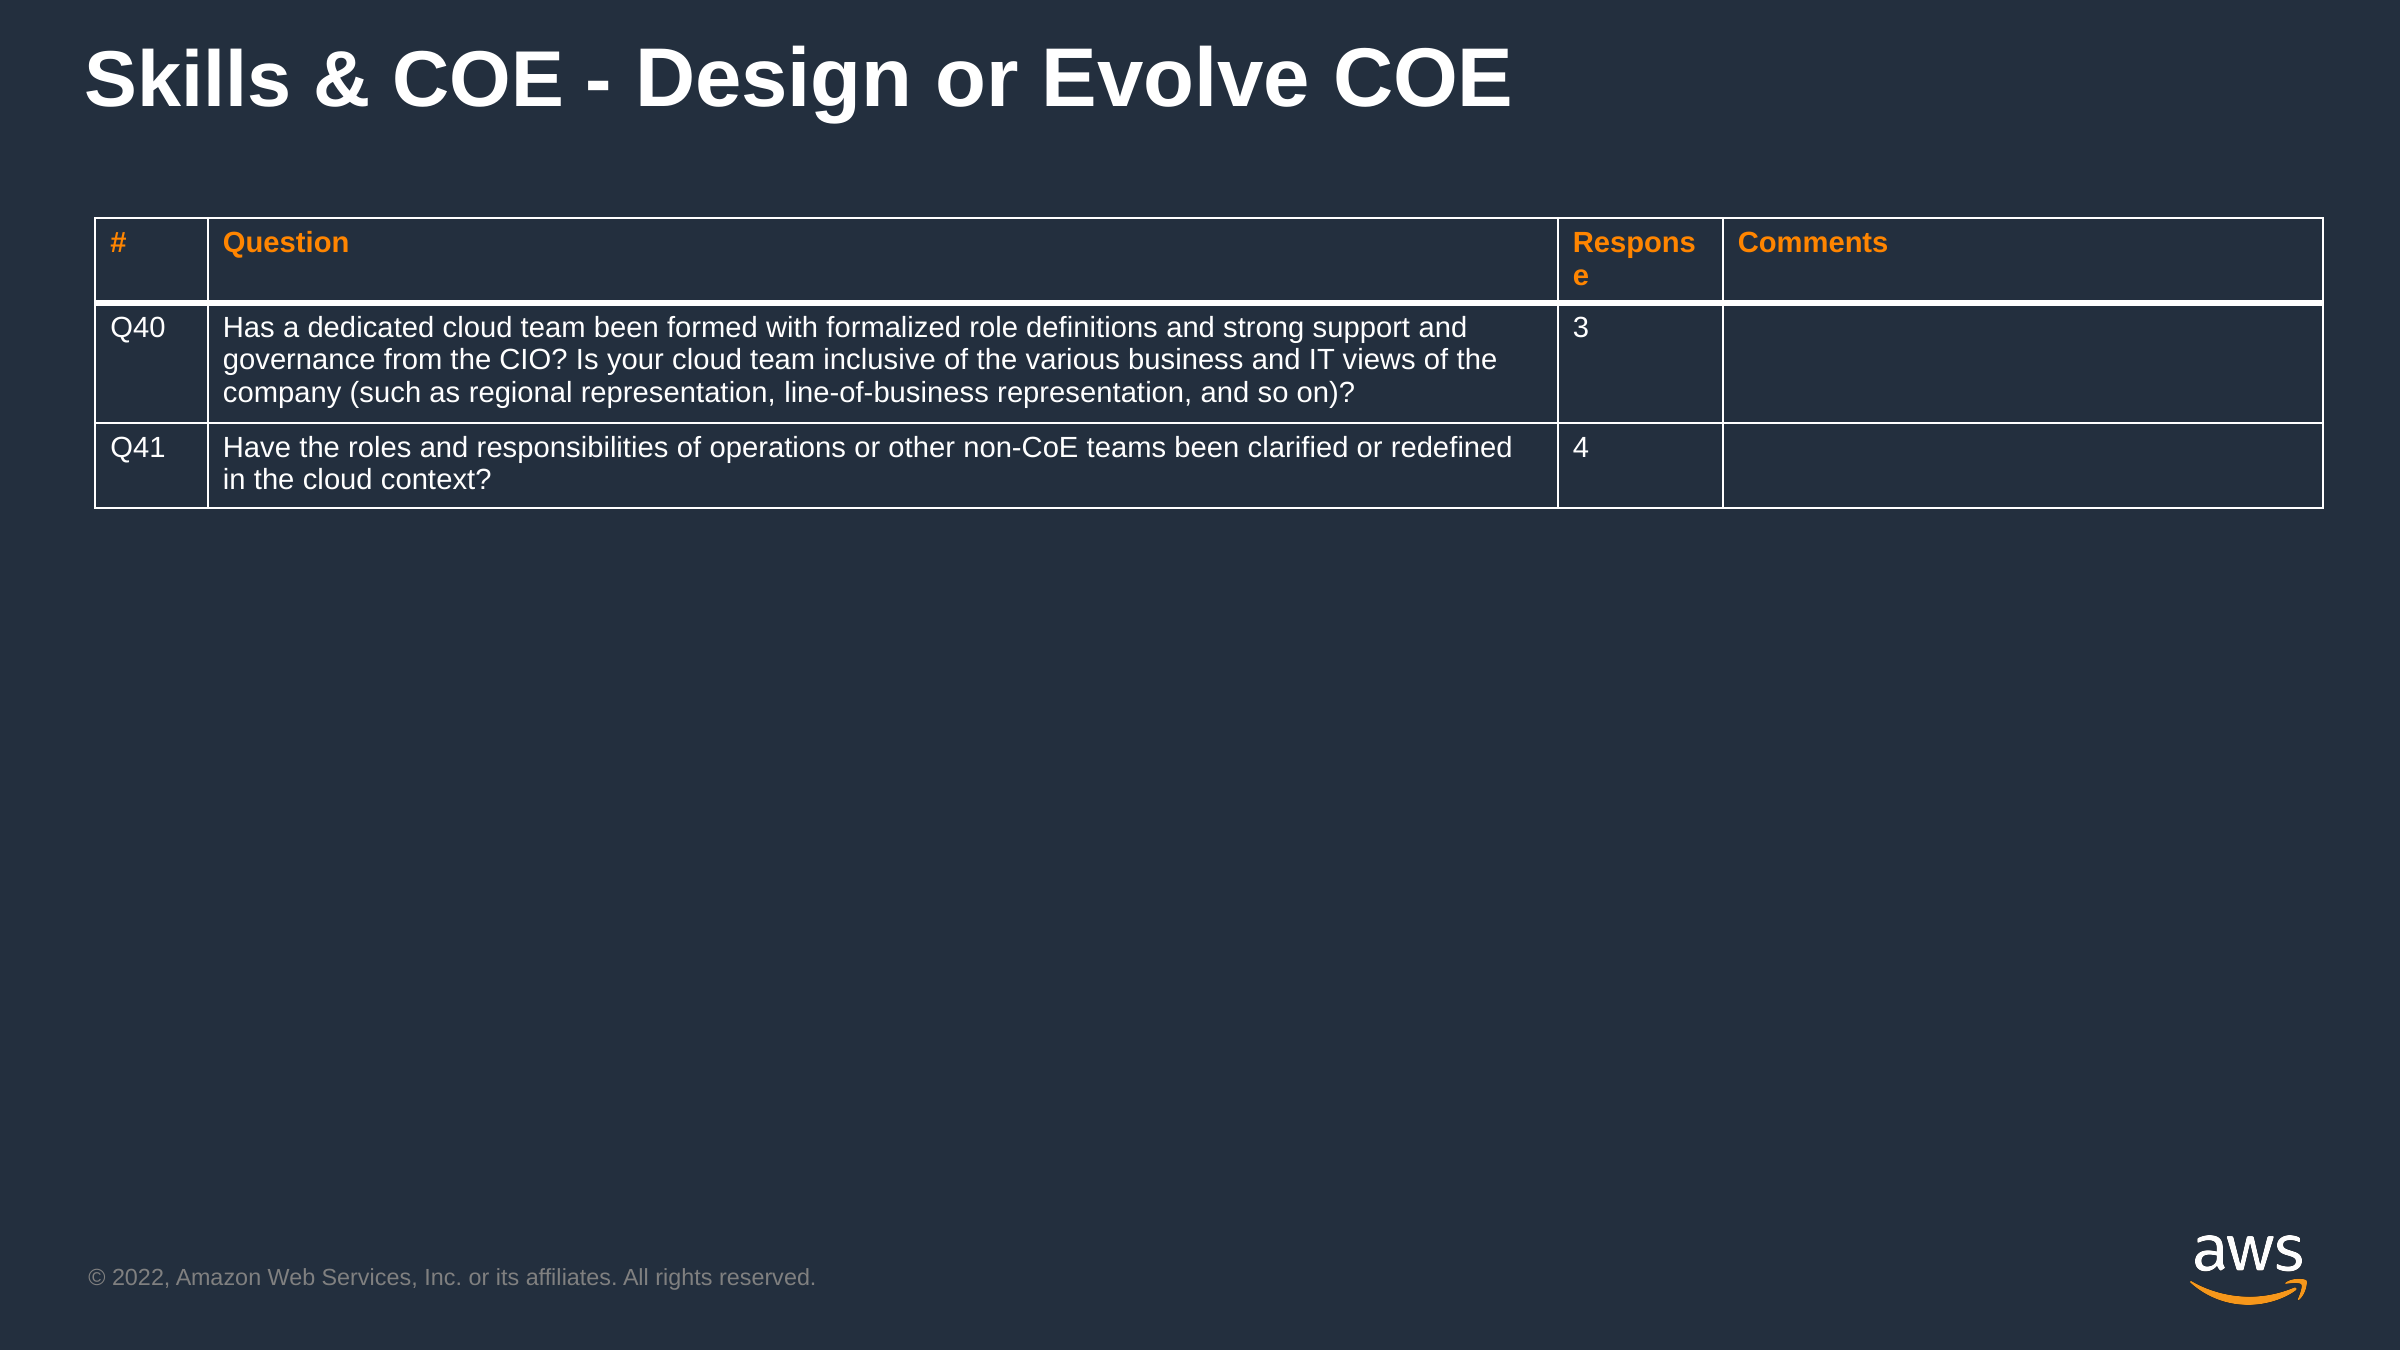

Skills & COE - Design or Evolve COE
| # | Question | Response | Comments |
| --- | --- | --- | --- |
| Q40 | Has a dedicated cloud team been formed with formalized role definitions and strong support and governance from the CIO? Is your cloud team inclusive of the various business and IT views of the company (such as regional representation, line-of-business representation, and so on)? | 3 |  |
| Q41 | Have the roles and responsibilities of operations or other non-CoE teams been clarified or redefined in the cloud context? | 4 |  |